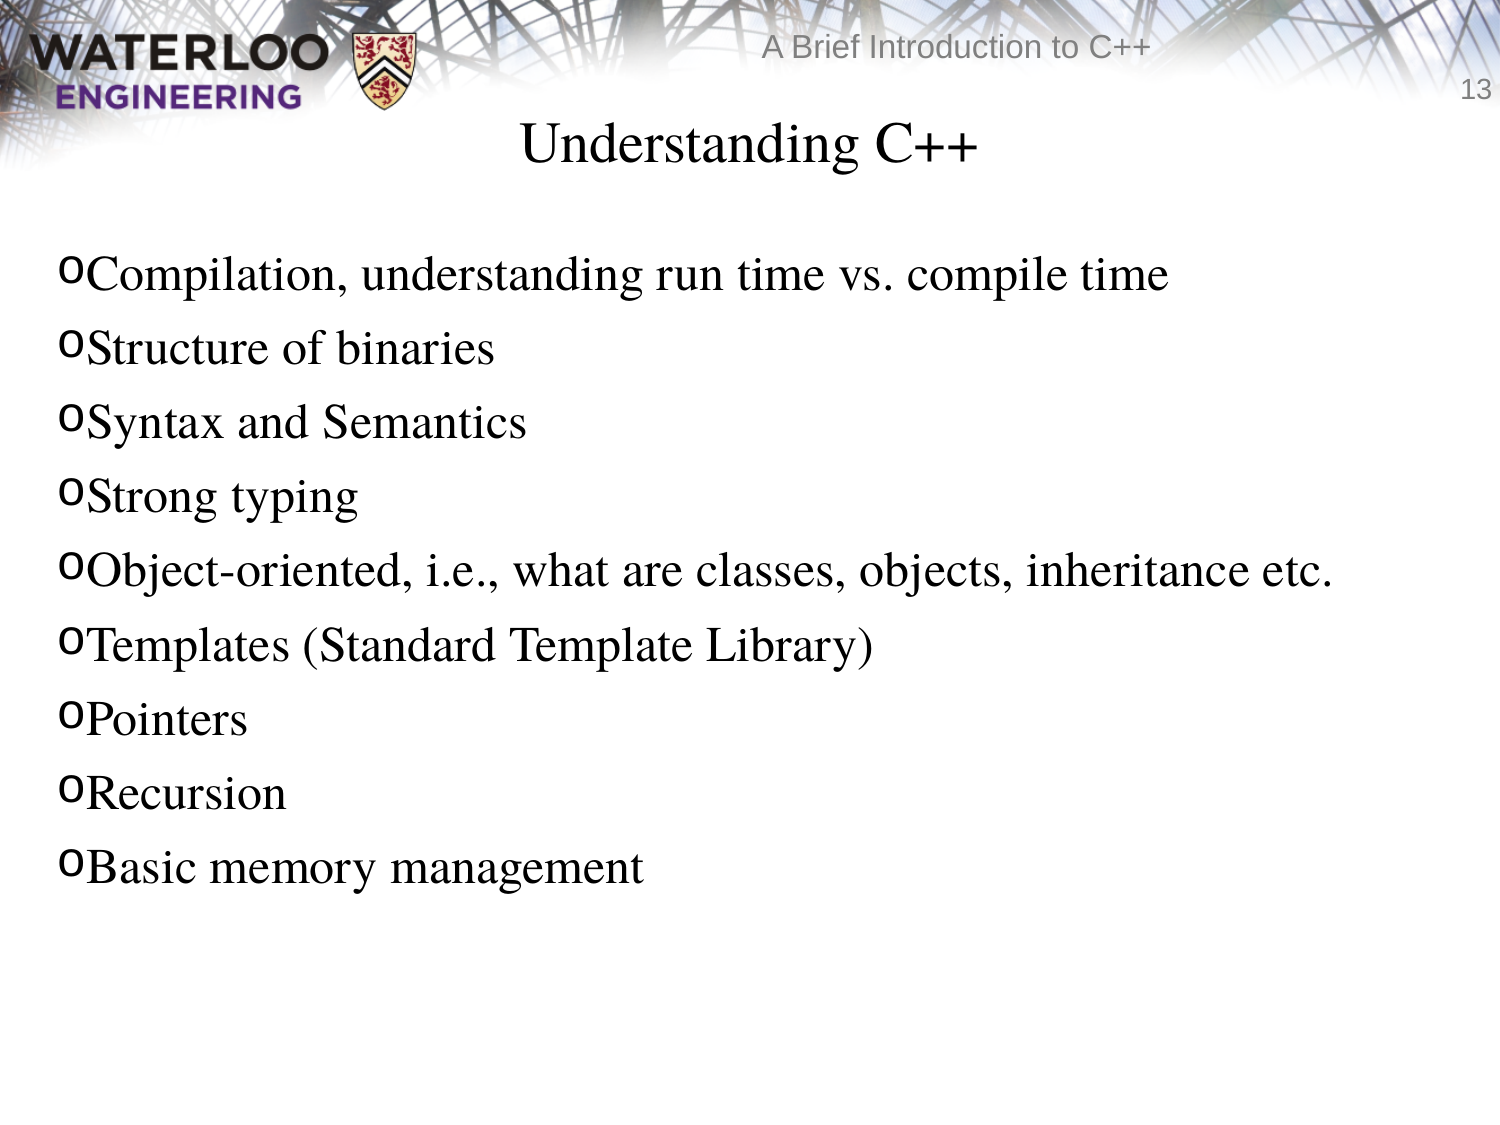

# Understanding C++
Compilation, understanding run time vs. compile time
Structure of binaries
Syntax and Semantics
Strong typing
Object-oriented, i.e., what are classes, objects, inheritance etc.
Templates (Standard Template Library)
Pointers
Recursion
Basic memory management